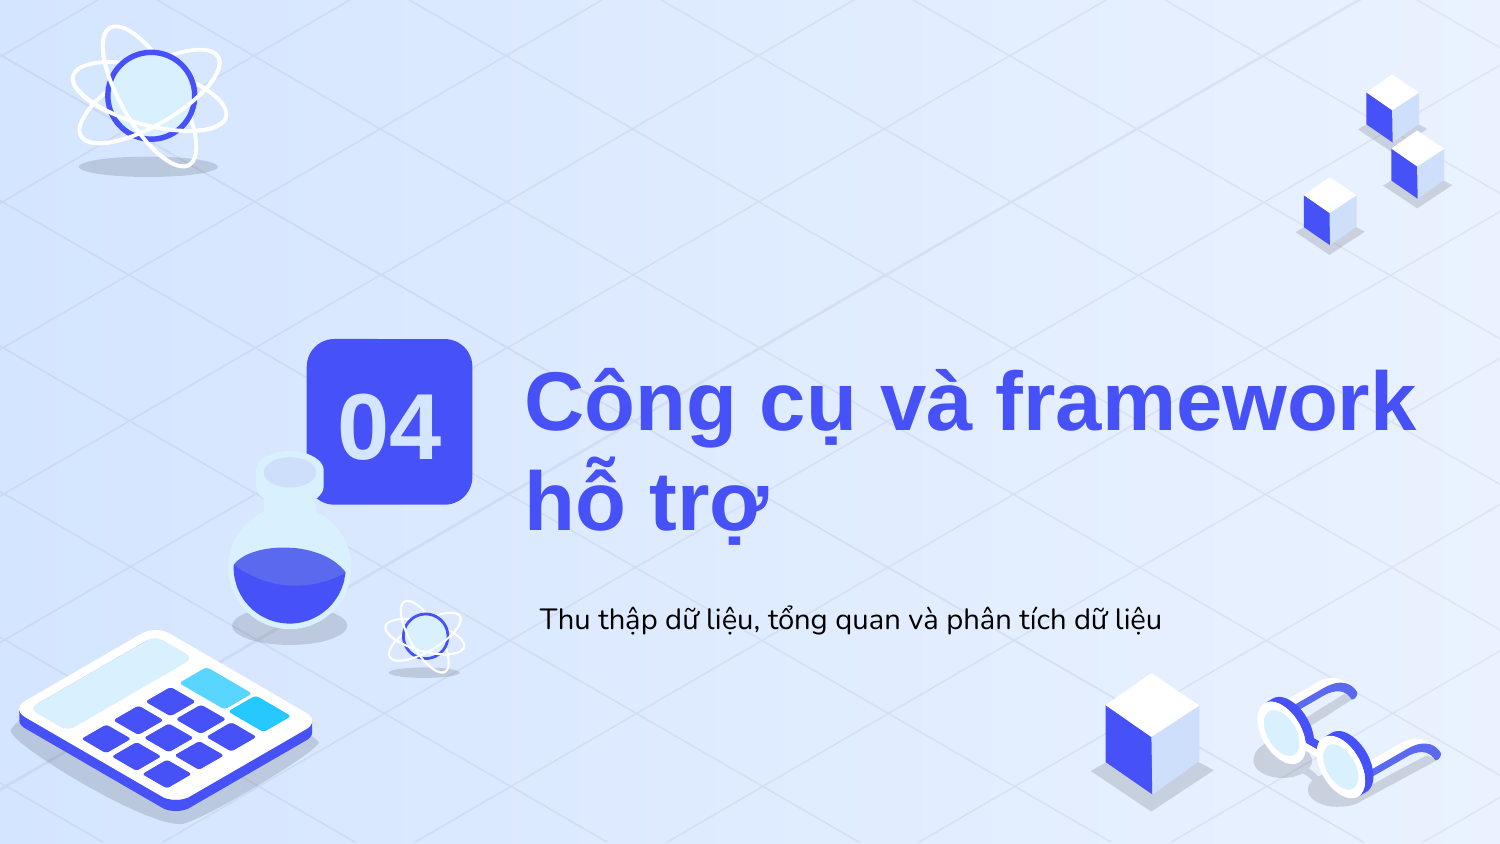

04
# Công cụ và framework hỗ trợ

Thu thập dữ liệu, tổng quan và phân tích dữ liệu